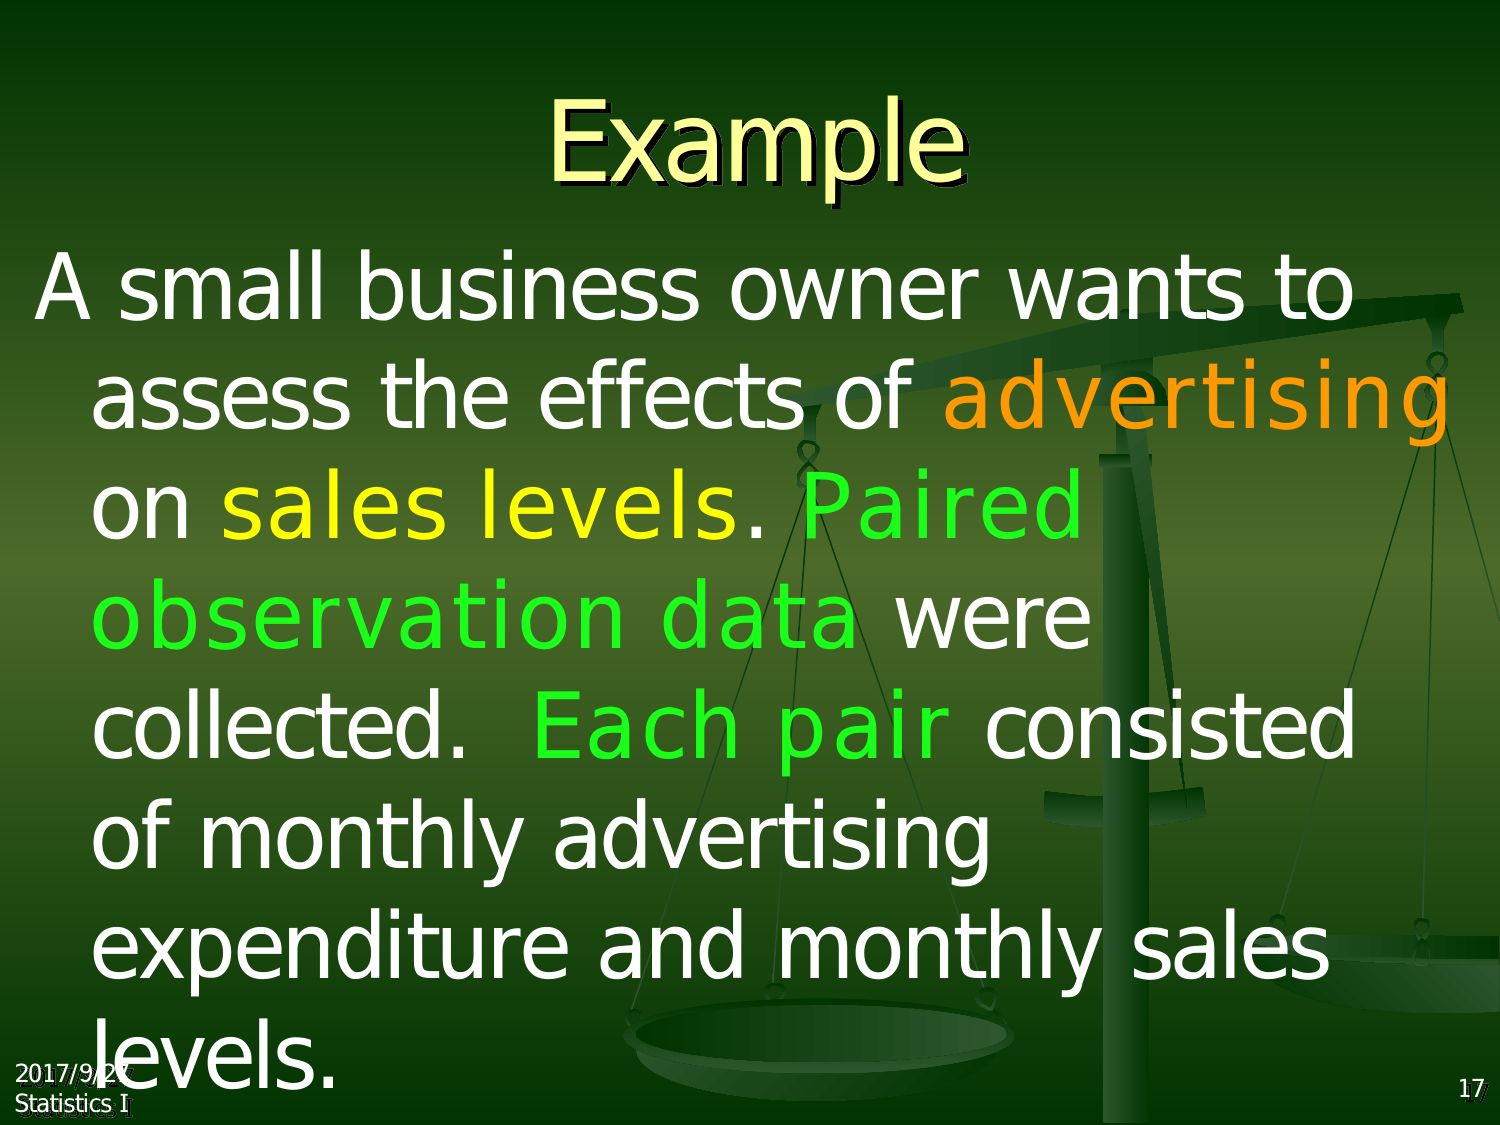

# Example
A small business owner wants to assess the effects of advertising on sales levels. Paired observation data were collected.  Each pair consisted of monthly advertising expenditure and monthly sales levels.
2017/9/27
Statistics I
17